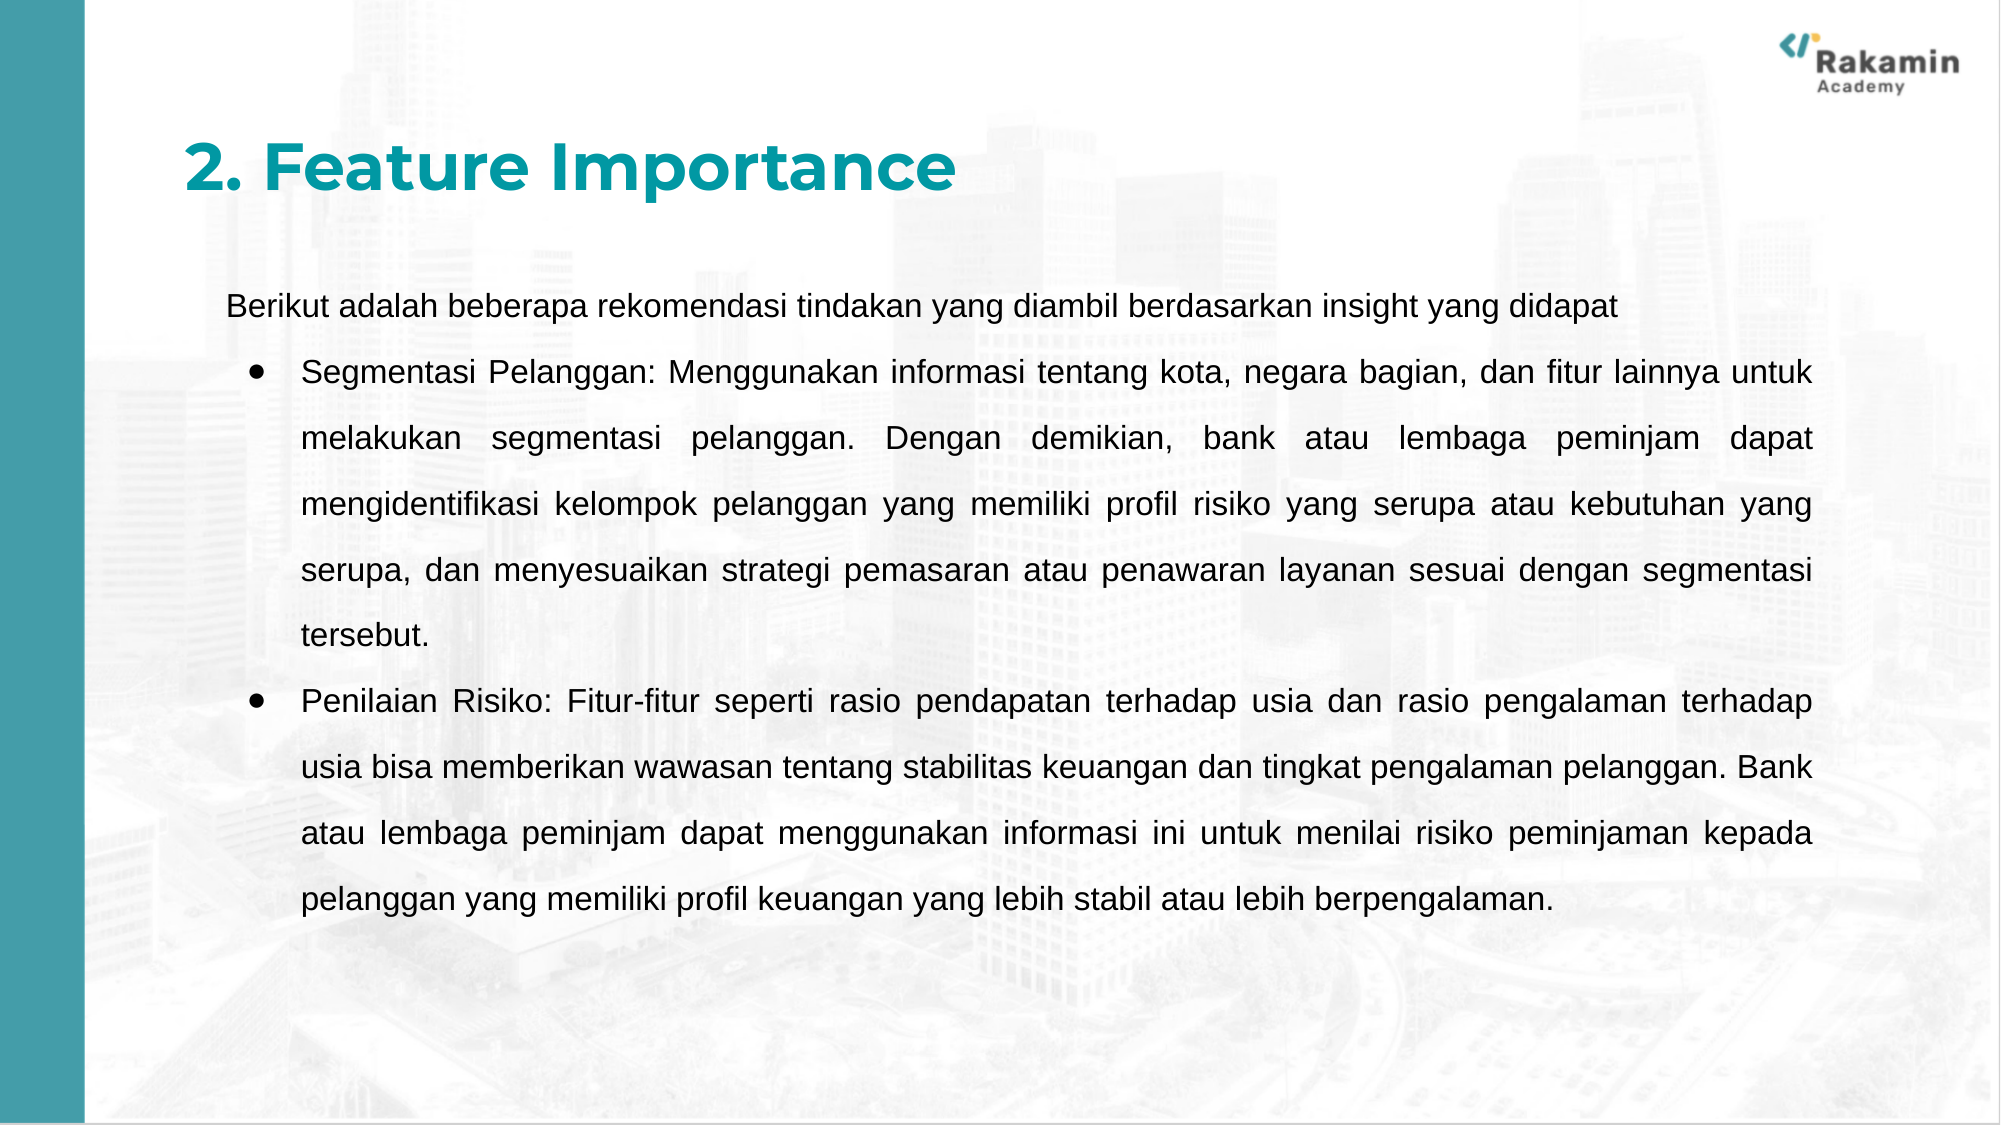

2. Feature Importance
Berikut adalah beberapa rekomendasi tindakan yang diambil berdasarkan insight yang didapat
Segmentasi Pelanggan: Menggunakan informasi tentang kota, negara bagian, dan fitur lainnya untuk melakukan segmentasi pelanggan. Dengan demikian, bank atau lembaga peminjam dapat mengidentifikasi kelompok pelanggan yang memiliki profil risiko yang serupa atau kebutuhan yang serupa, dan menyesuaikan strategi pemasaran atau penawaran layanan sesuai dengan segmentasi tersebut.
Penilaian Risiko: Fitur-fitur seperti rasio pendapatan terhadap usia dan rasio pengalaman terhadap usia bisa memberikan wawasan tentang stabilitas keuangan dan tingkat pengalaman pelanggan. Bank atau lembaga peminjam dapat menggunakan informasi ini untuk menilai risiko peminjaman kepada pelanggan yang memiliki profil keuangan yang lebih stabil atau lebih berpengalaman.